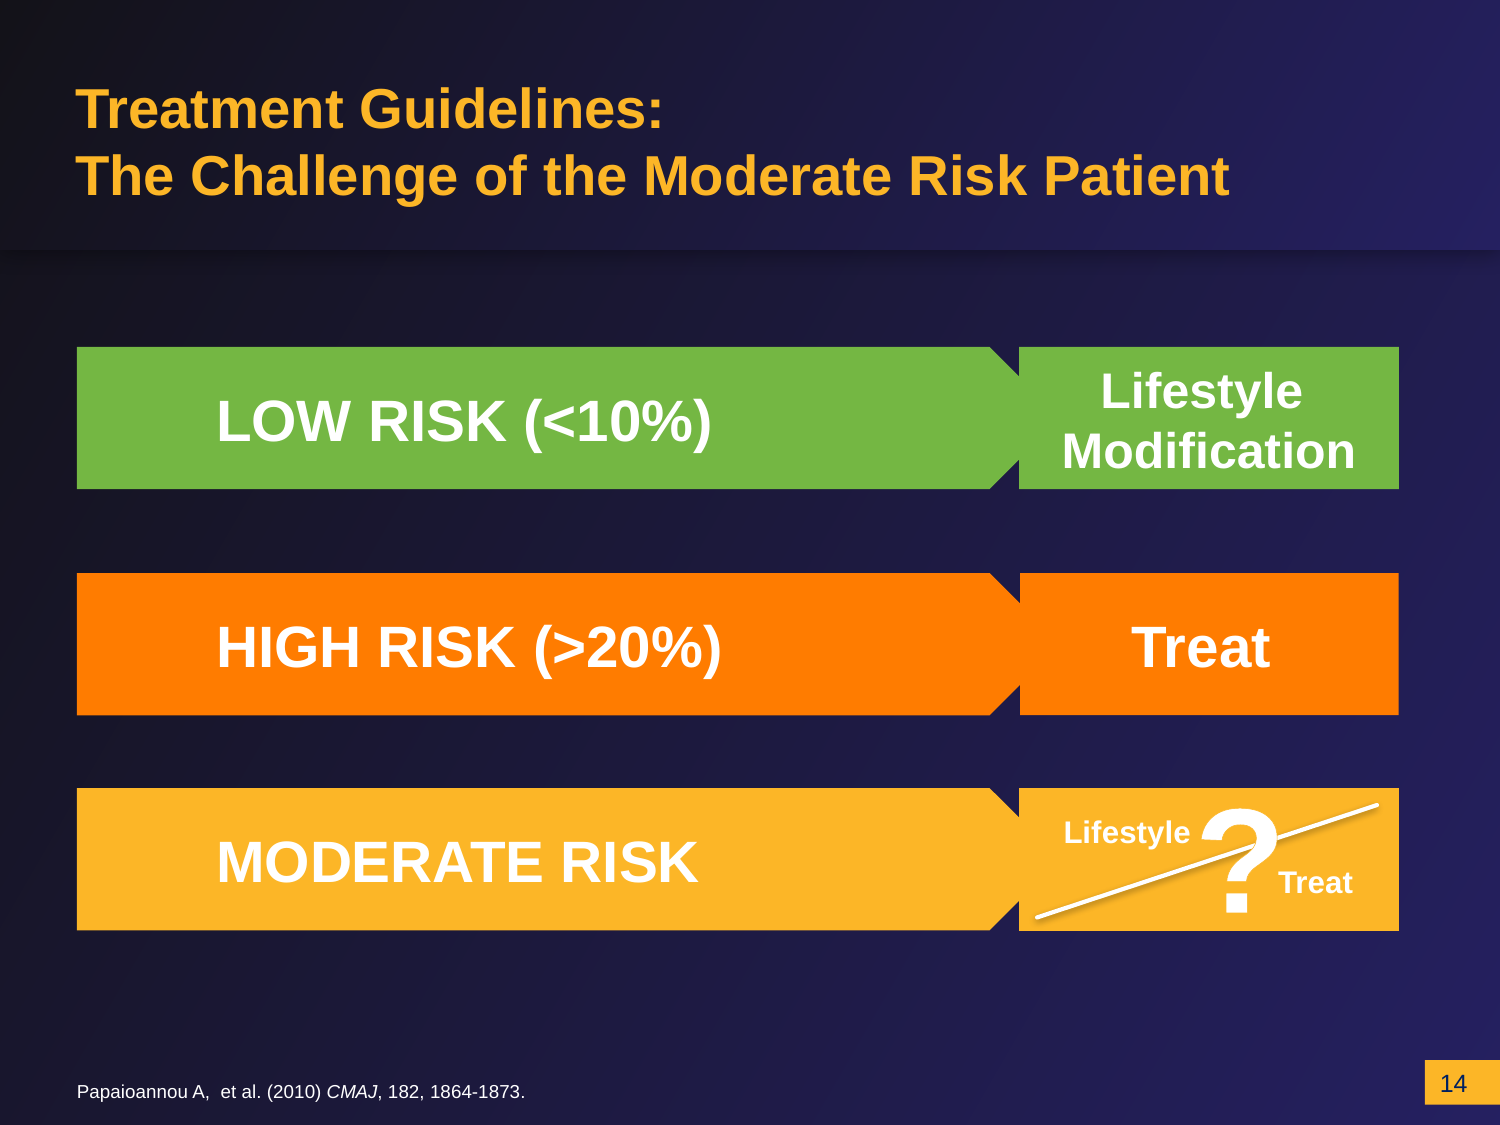

# Treatment Guidelines: The Challenge of the Moderate Risk Patient

LOW RISK (<10%)
Lifestyle
Modification

HIGH RISK (>20%)
Treat
?

Lifestyle

MODERATE RISK
Treat
Papaioannou A,  et al. (2010) CMAJ, 182, 1864-1873.